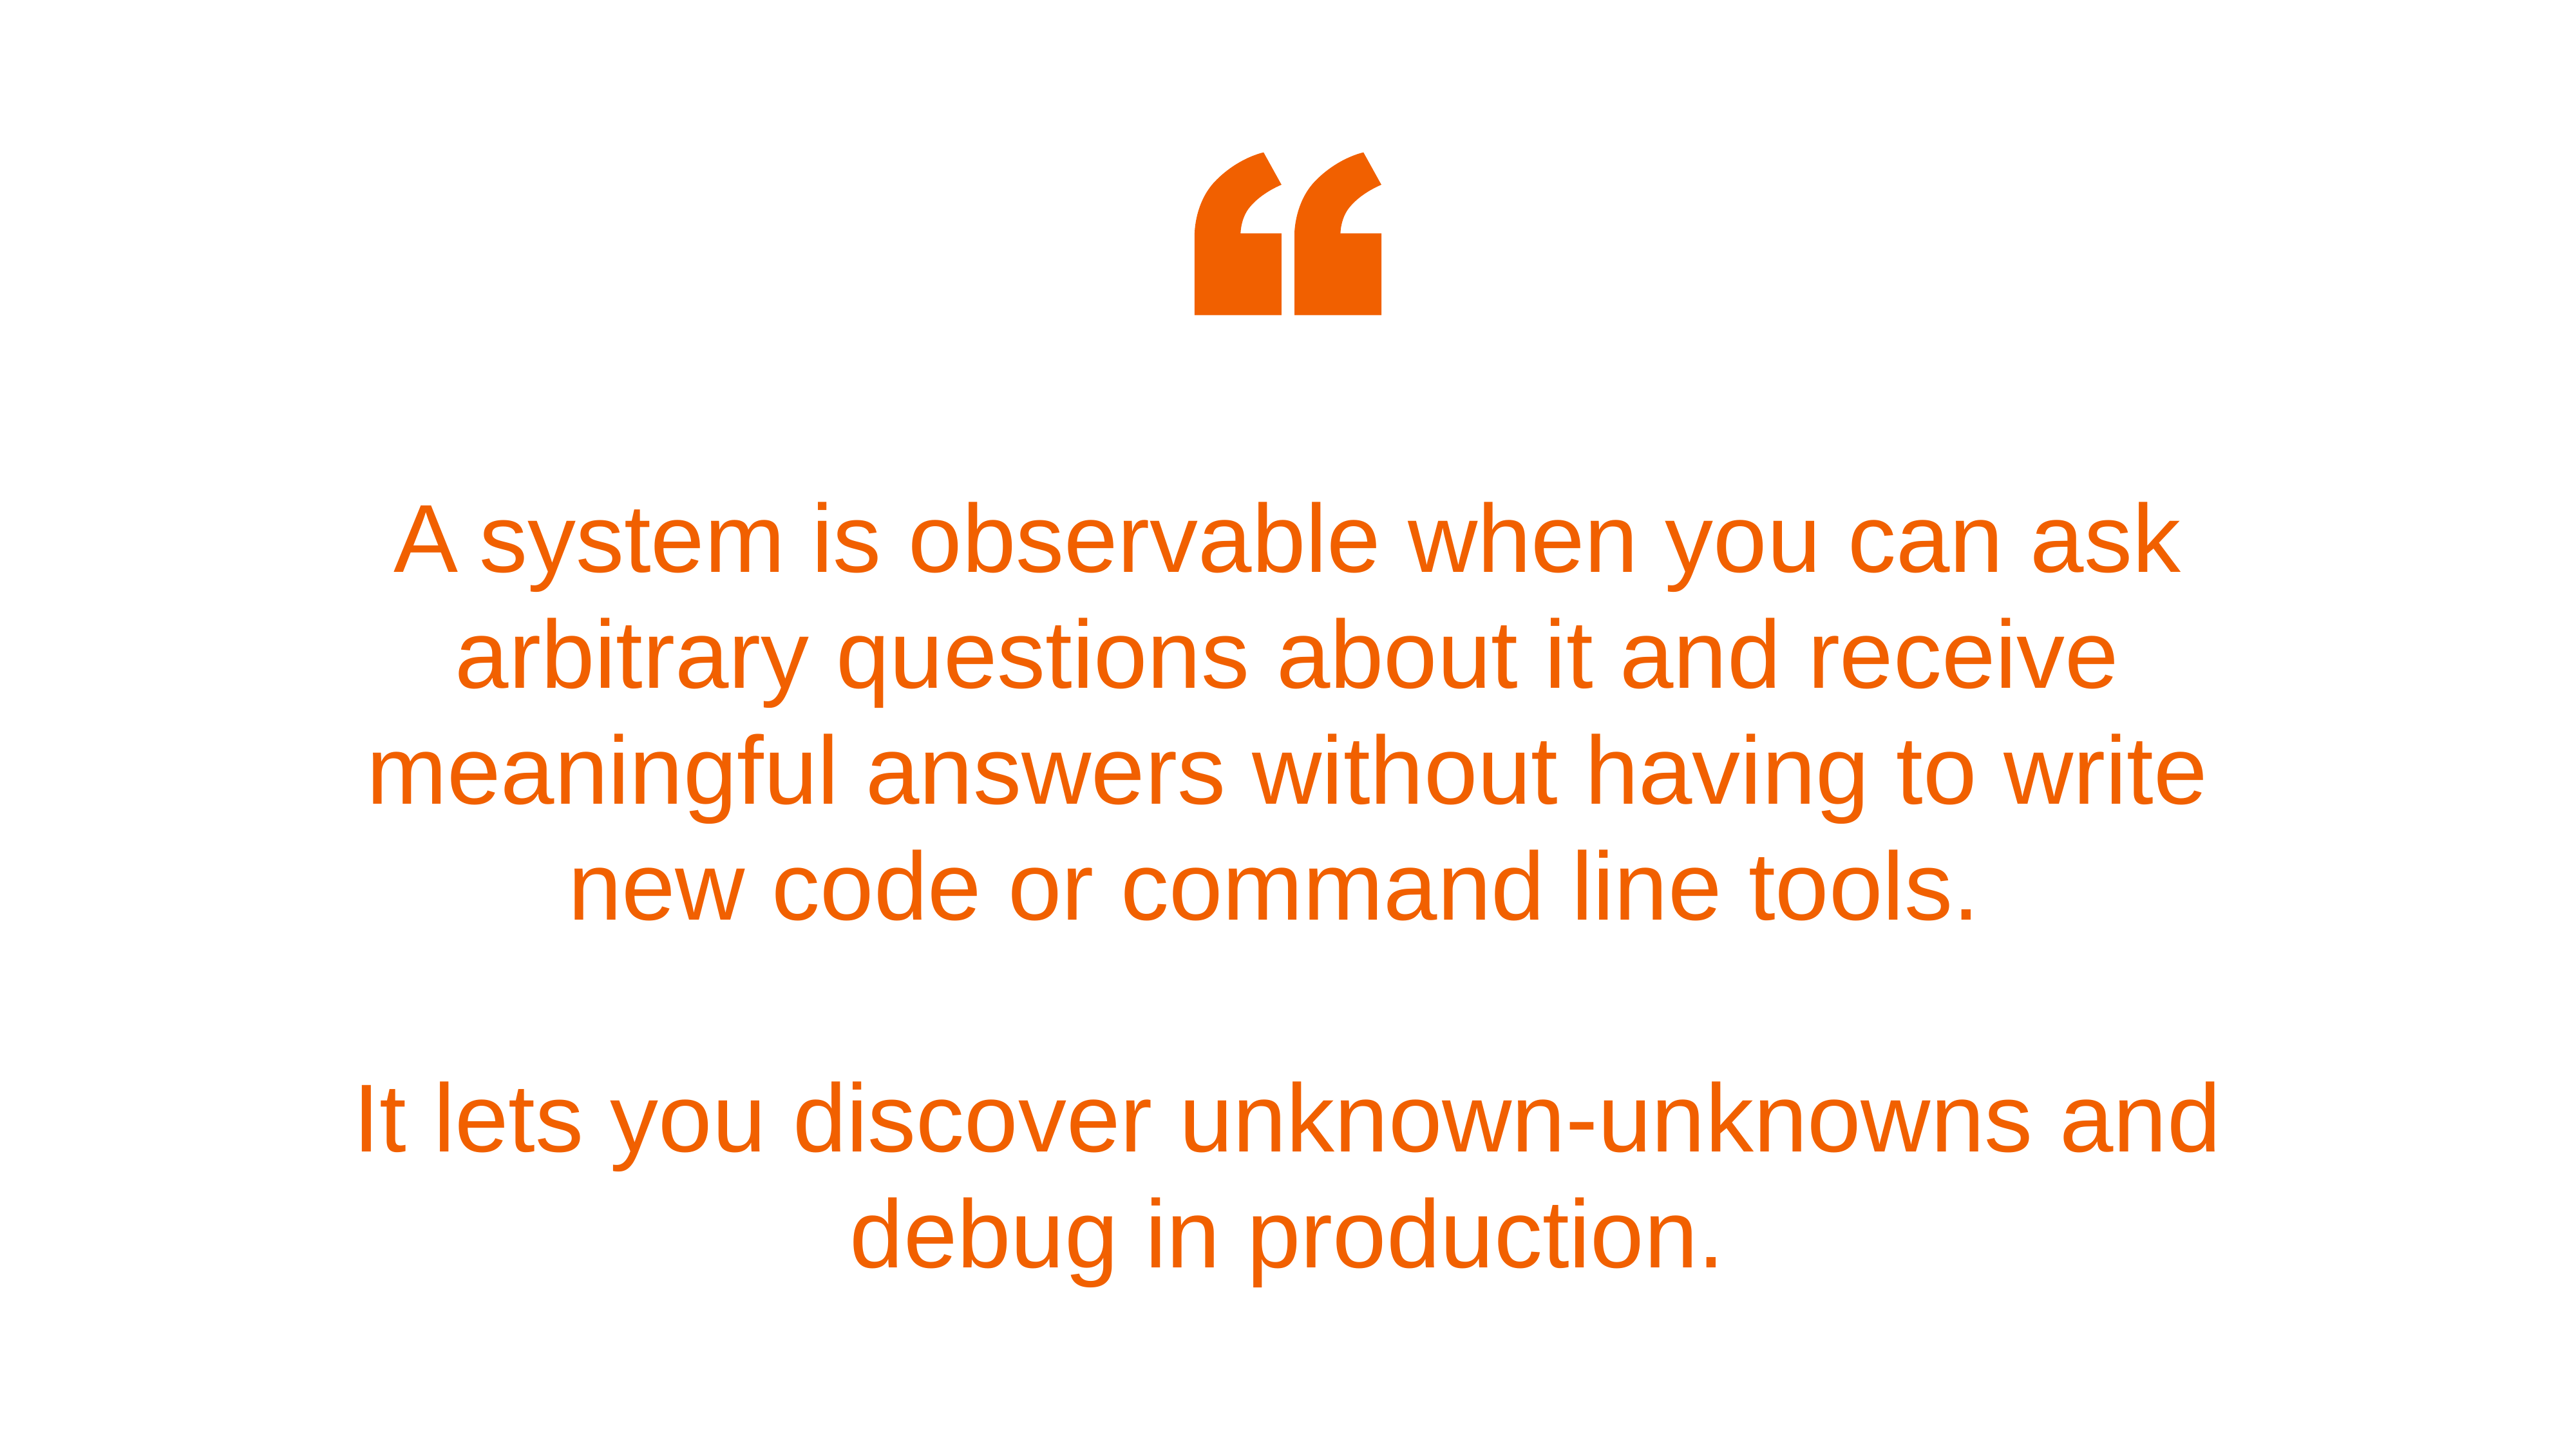

A system is observable when you can ask arbitrary questions about it and receive meaningful answers without having to write new code or command line tools.
It lets you discover unknown-unknowns and debug in production.